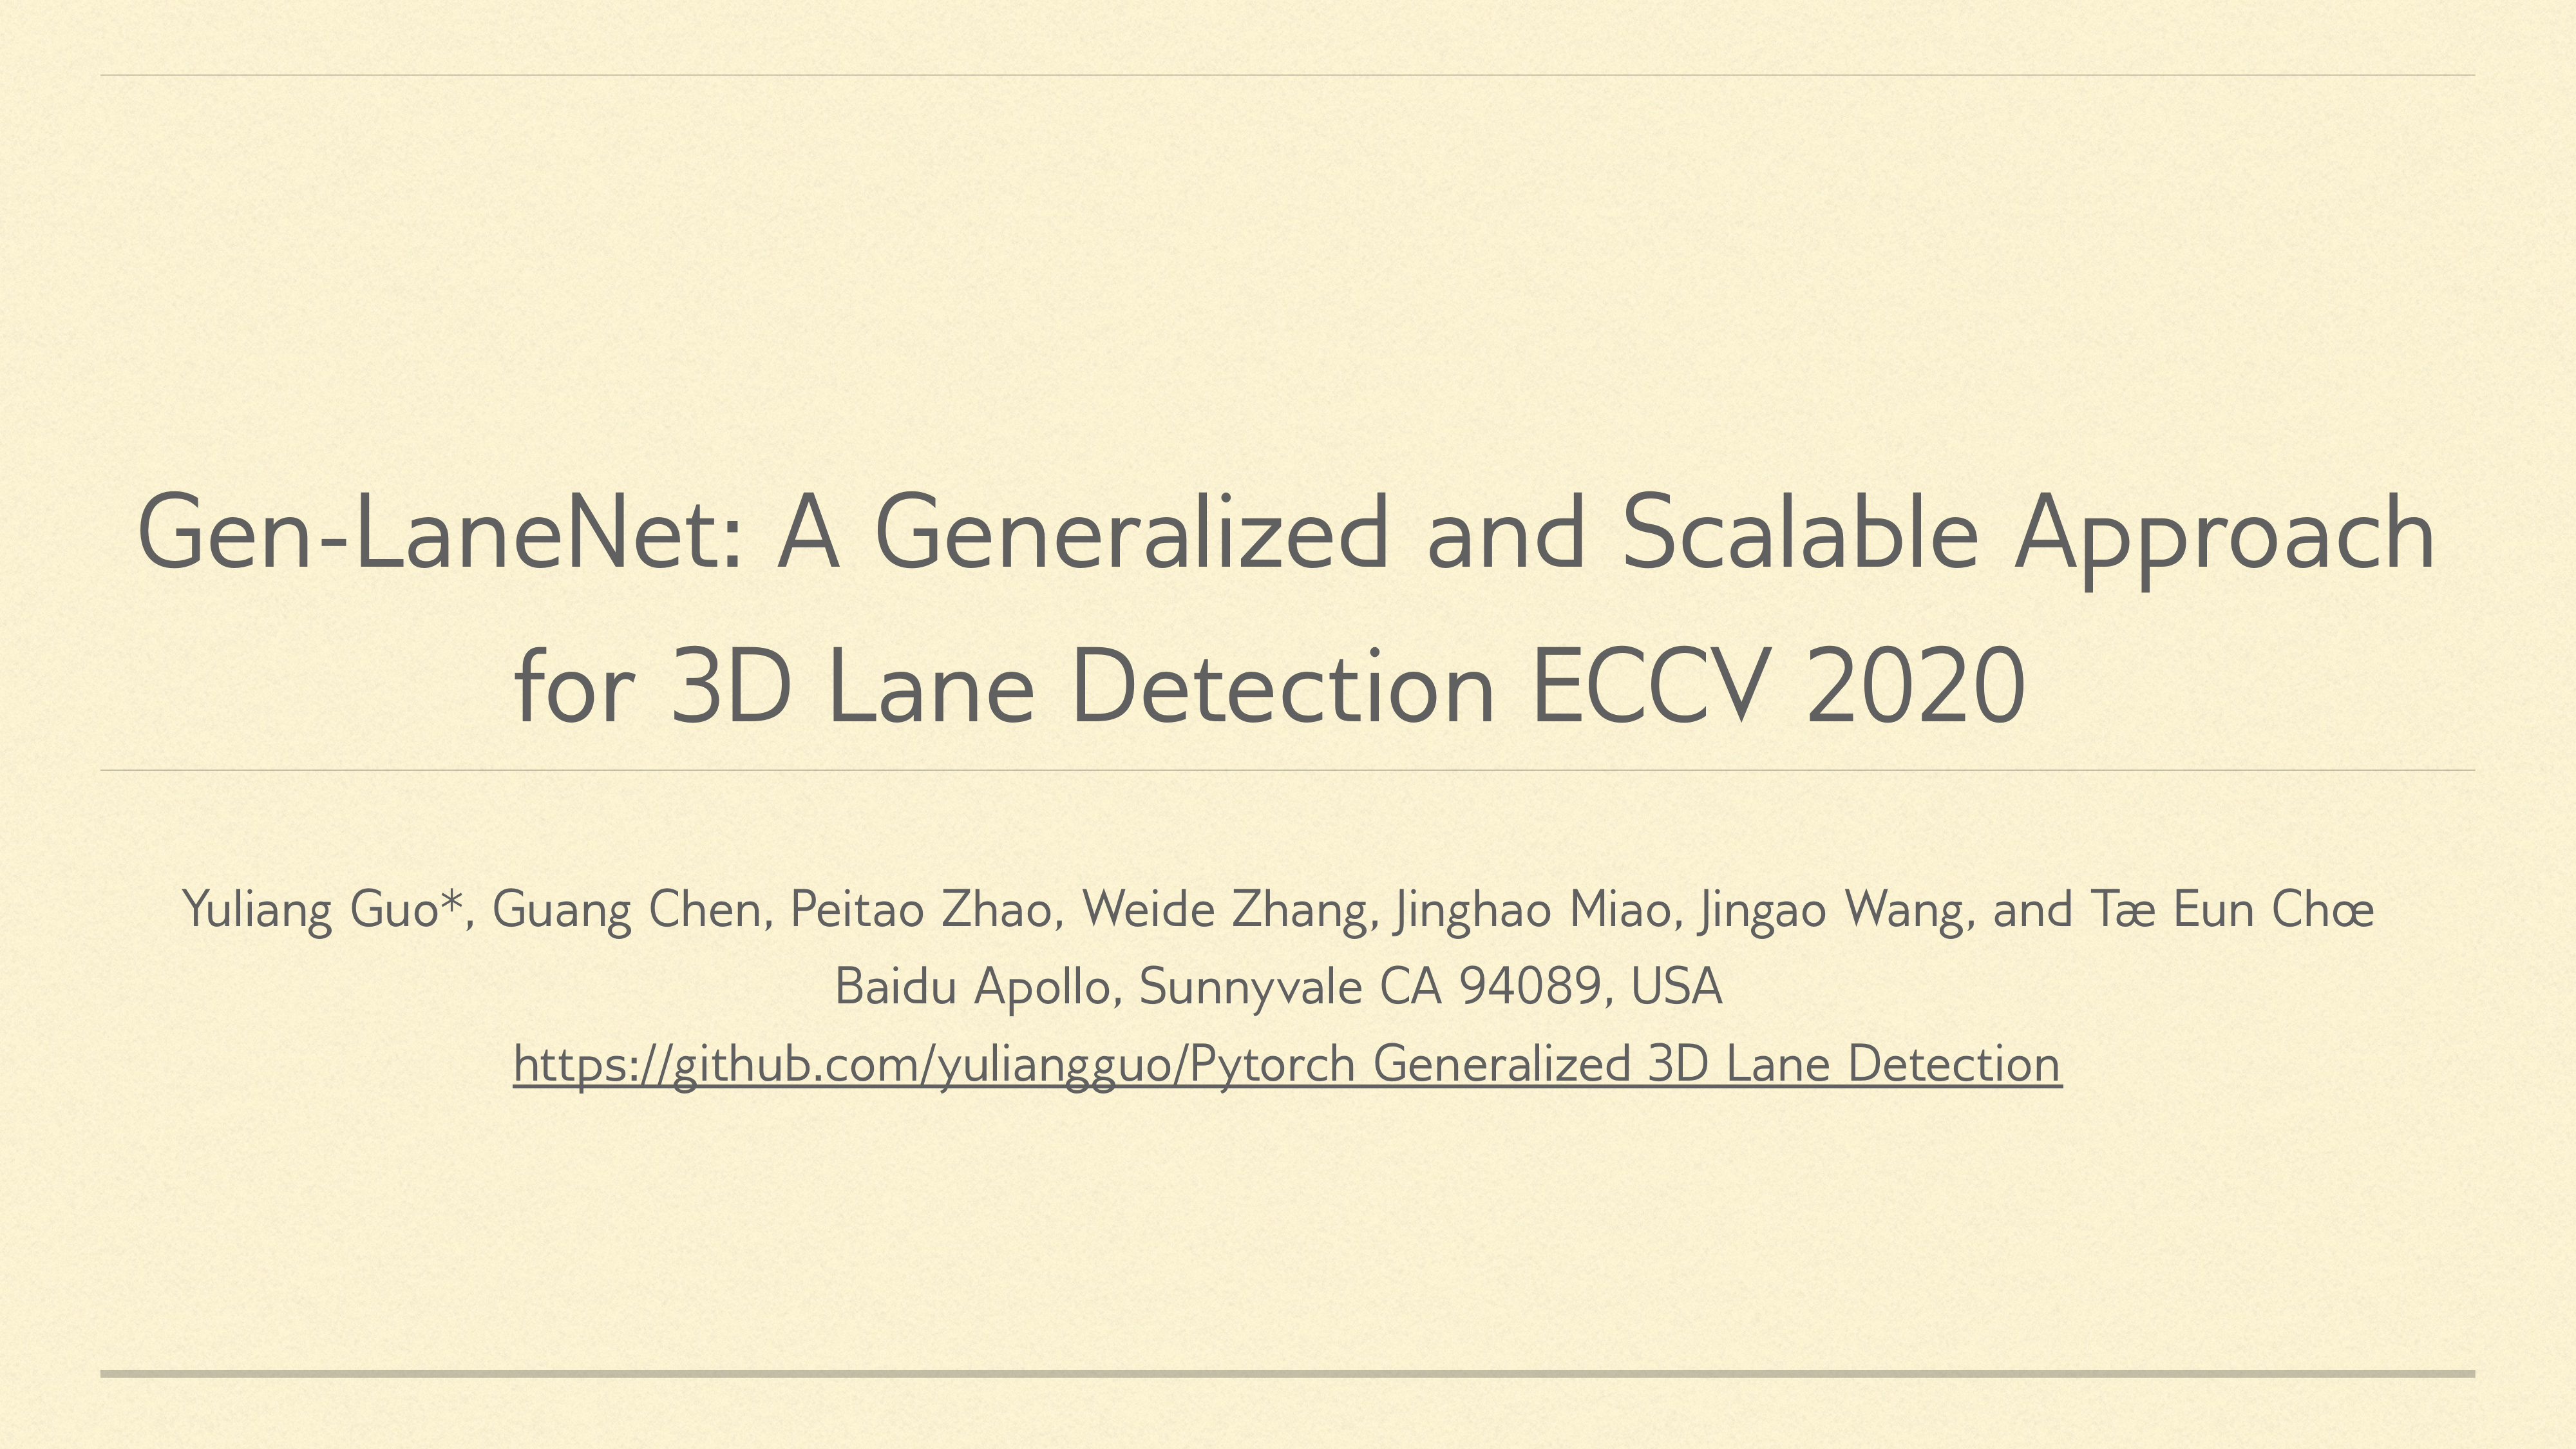

# Gen-LaneNet: A Generalized and Scalable Approach for 3D Lane Detection ECCV 2020
Yuliang Guo*, Guang Chen, Peitao Zhao, Weide Zhang, Jinghao Miao, Jingao Wang, and Tae Eun Choe
Baidu Apollo, Sunnyvale CA 94089, USA
https://github.com/yuliangguo/Pytorch Generalized 3D Lane Detection